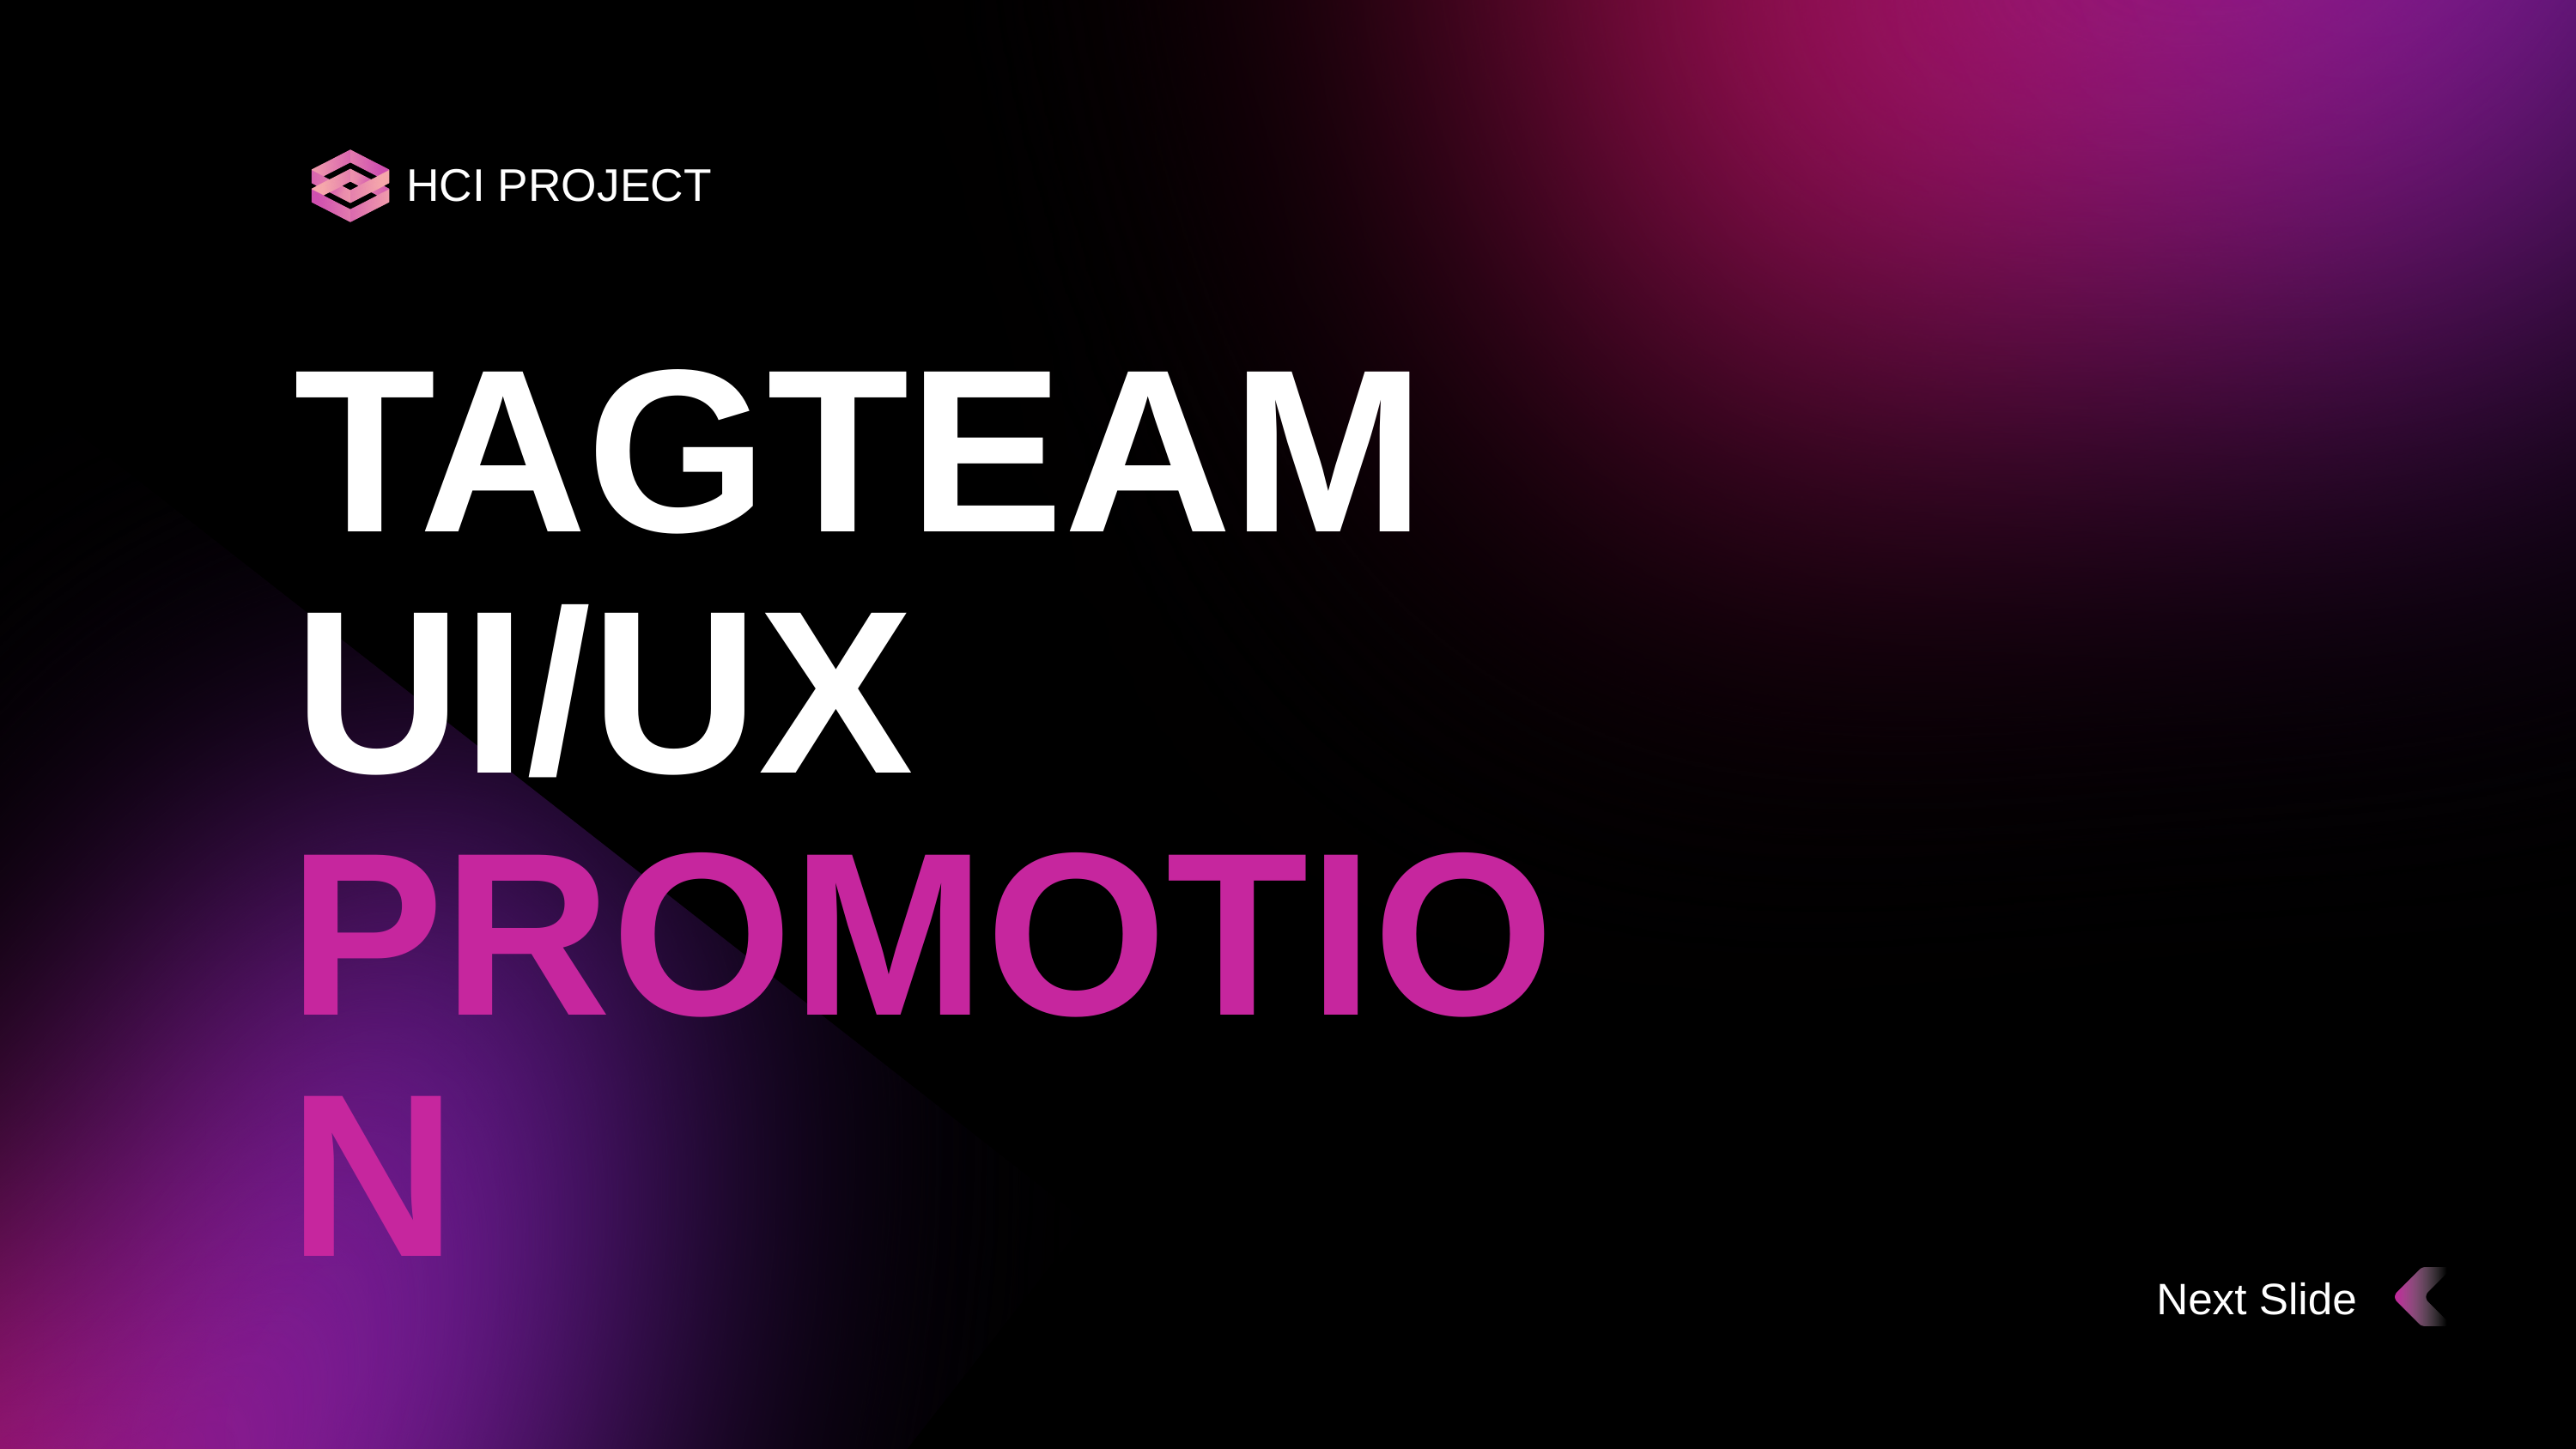

HCI PROJECT
TAGTEAM UI/UX

PROMOTION

Next Slide